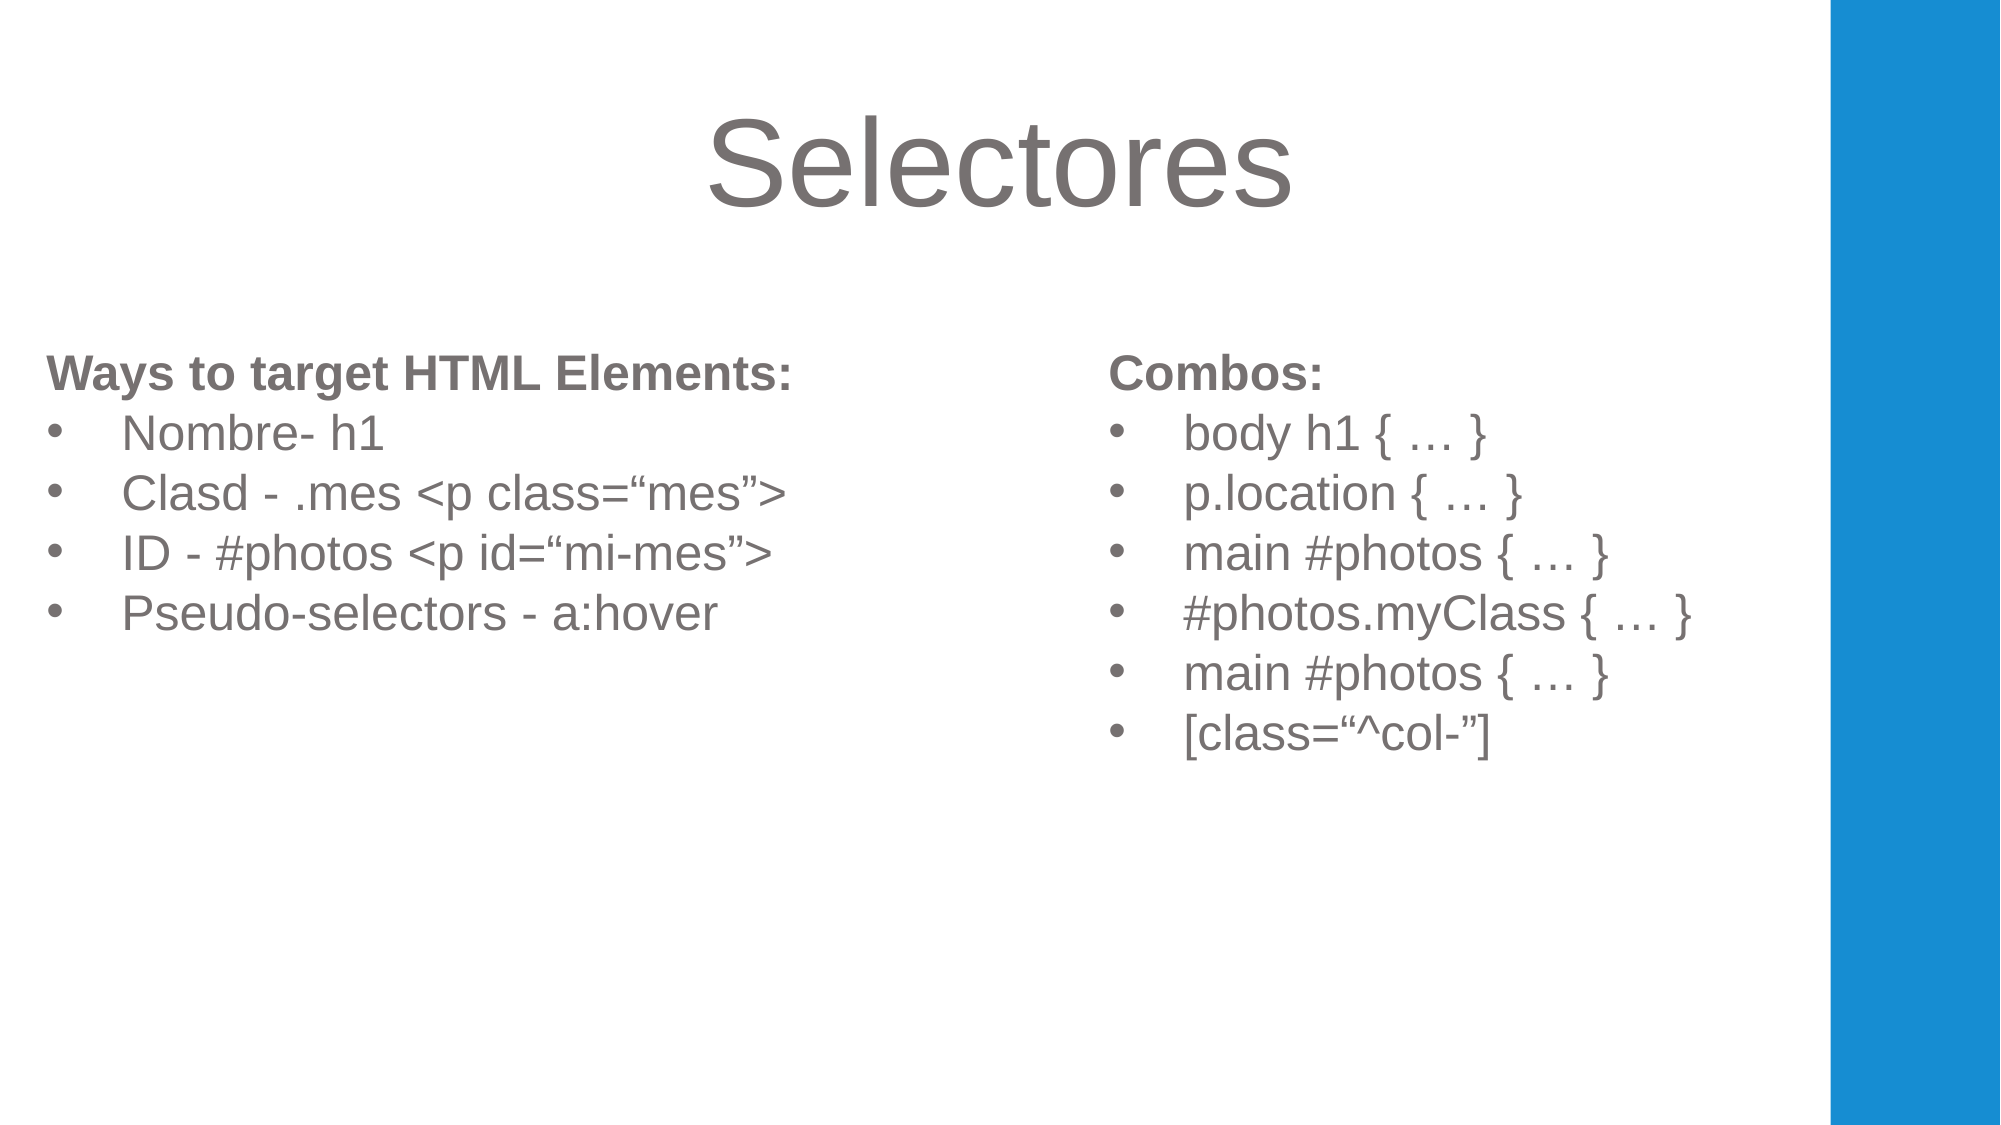

# Selectores
Ways to target HTML Elements:
Nombre- h1
Clasd - .mes <p class=“mes”>
ID - #photos <p id=“mi-mes”>
Pseudo-selectors - a:hover
Combos:
body h1 { … }
p.location { … }
main #photos { … }
#photos.myClass { … }
main #photos { … }
[class=“^col-”]